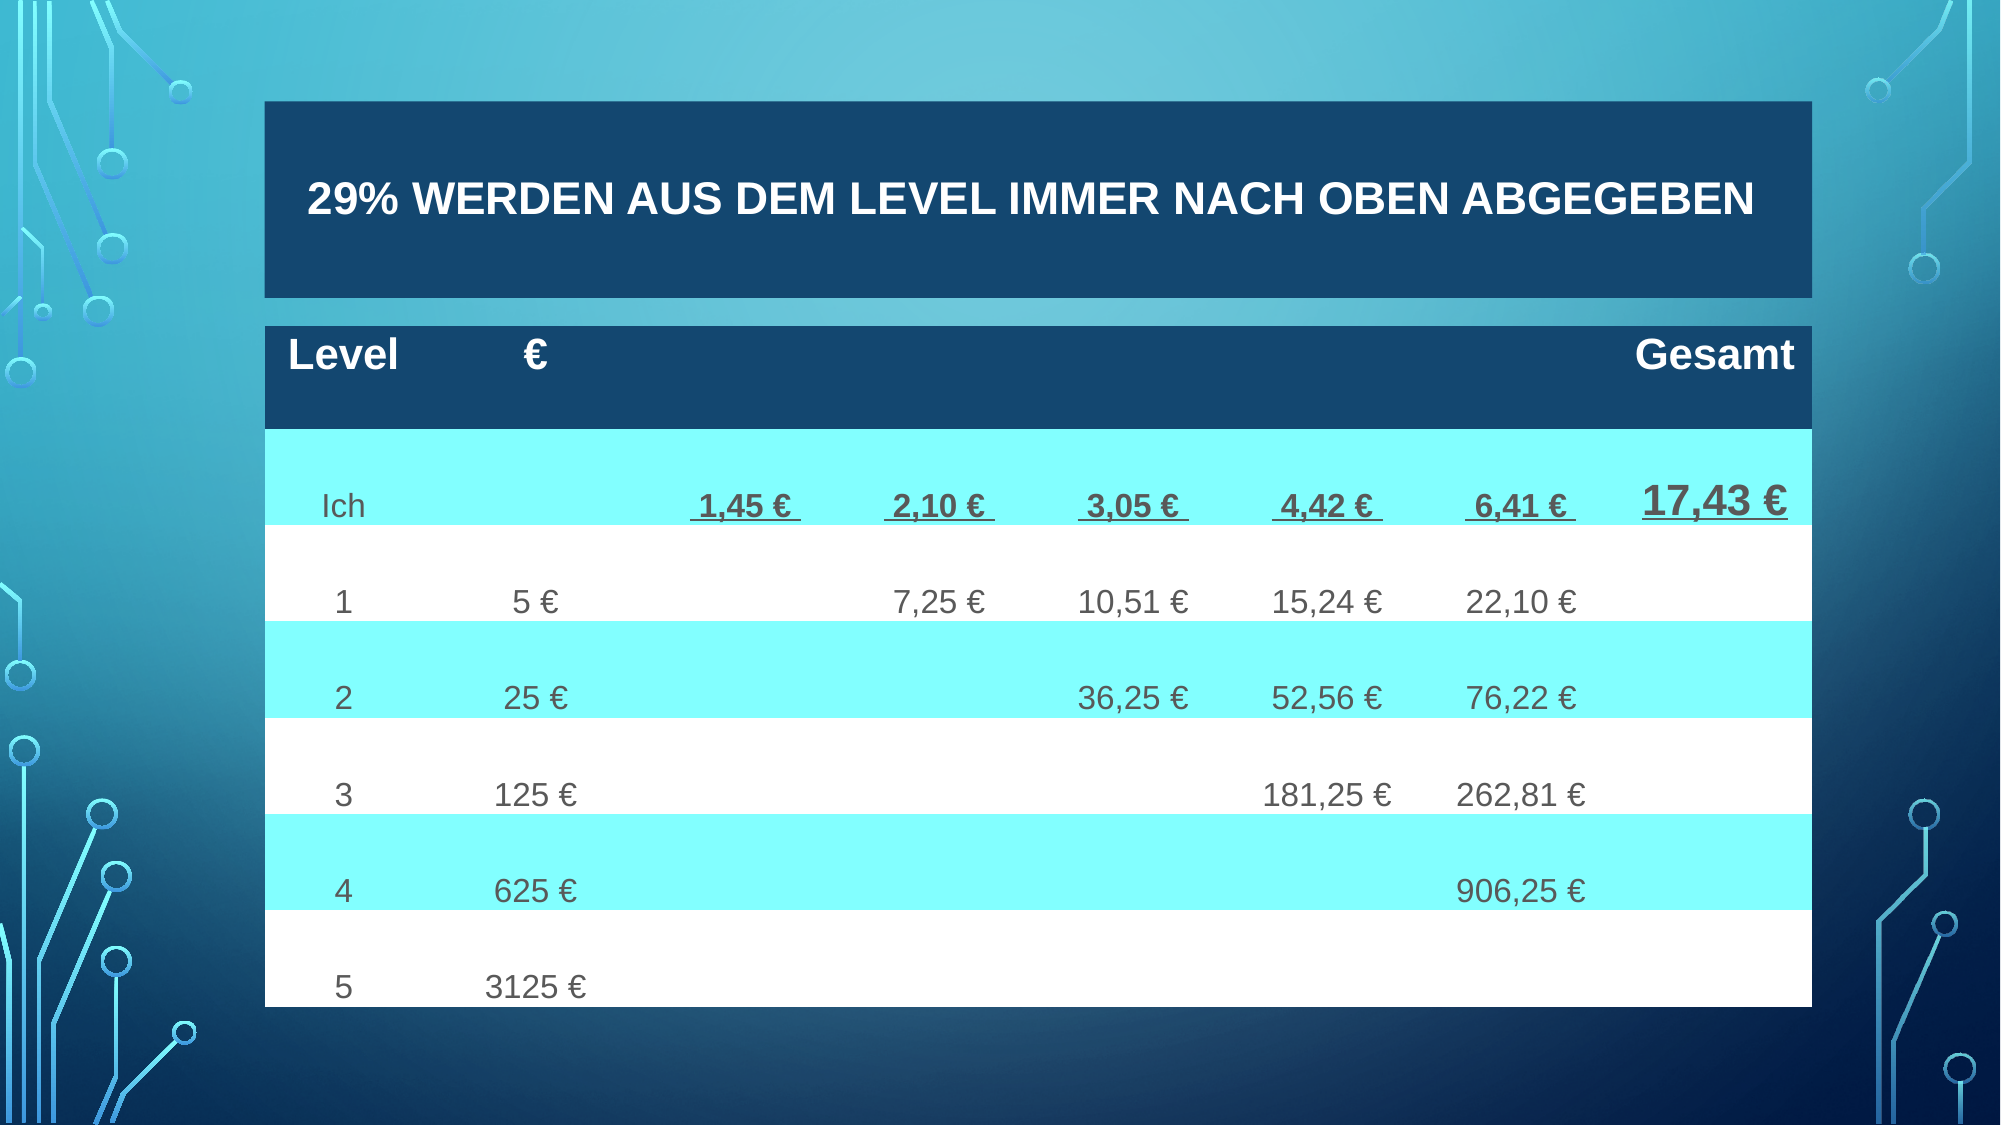

# 29% werden aus dem Level immer nach oben abgegeben
| Level | € |  |  |  |  |  | Gesamt |
| --- | --- | --- | --- | --- | --- | --- | --- |
| Ich |  | 1,45 € | 2,10 € | 3,05 € | 4,42 € | 6,41 € | 17,43 € |
| 1 | 5 € |  | 7,25 € | 10,51 € | 15,24 € | 22,10 € |  |
| 2 | 25 € |  |  | 36,25 € | 52,56 € | 76,22 € |  |
| 3 | 125 € |  |  |  | 181,25 € | 262,81 € |  |
| 4 | 625 € |  |  |  |  | 906,25 € |  |
| 5 | 3125 € |  |  |  |  |  |  |